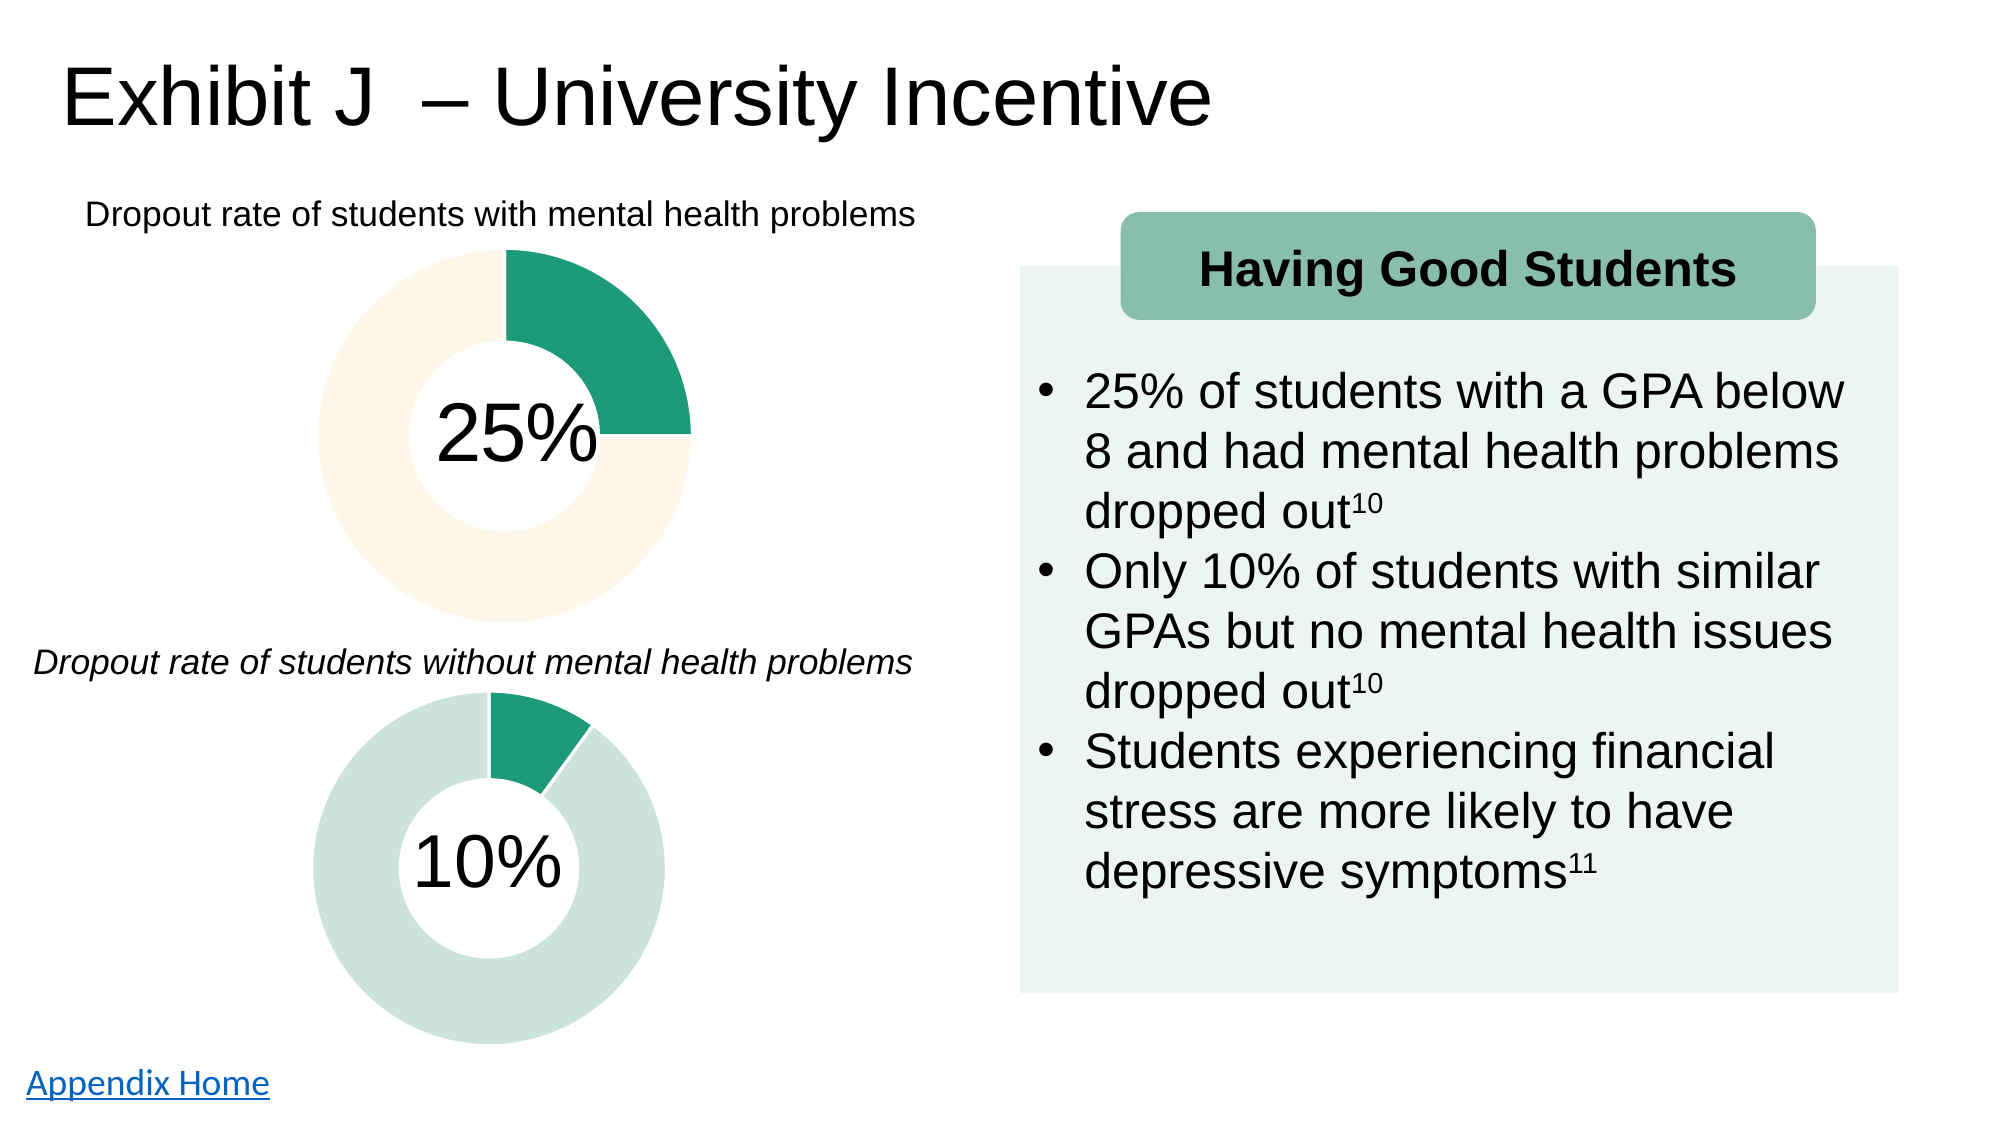

Exhibit J  – University Incentive
Dropout rate of students with mental health problems

### Chart

| Category | Percentage |
|---|---|
|   | 25.0 |
Having Good Students

25% of students with a GPA below 8 and had mental health problems dropped out10
Only 10% of students with similar GPAs but no mental health issues dropped out10
Students experiencing financial stress are more likely to have depressive symptoms11
Dropout rate of students without mental health problems

### Chart

| Category | Percentage |
|---|---|
|   | 10.0 |
Appendix Home